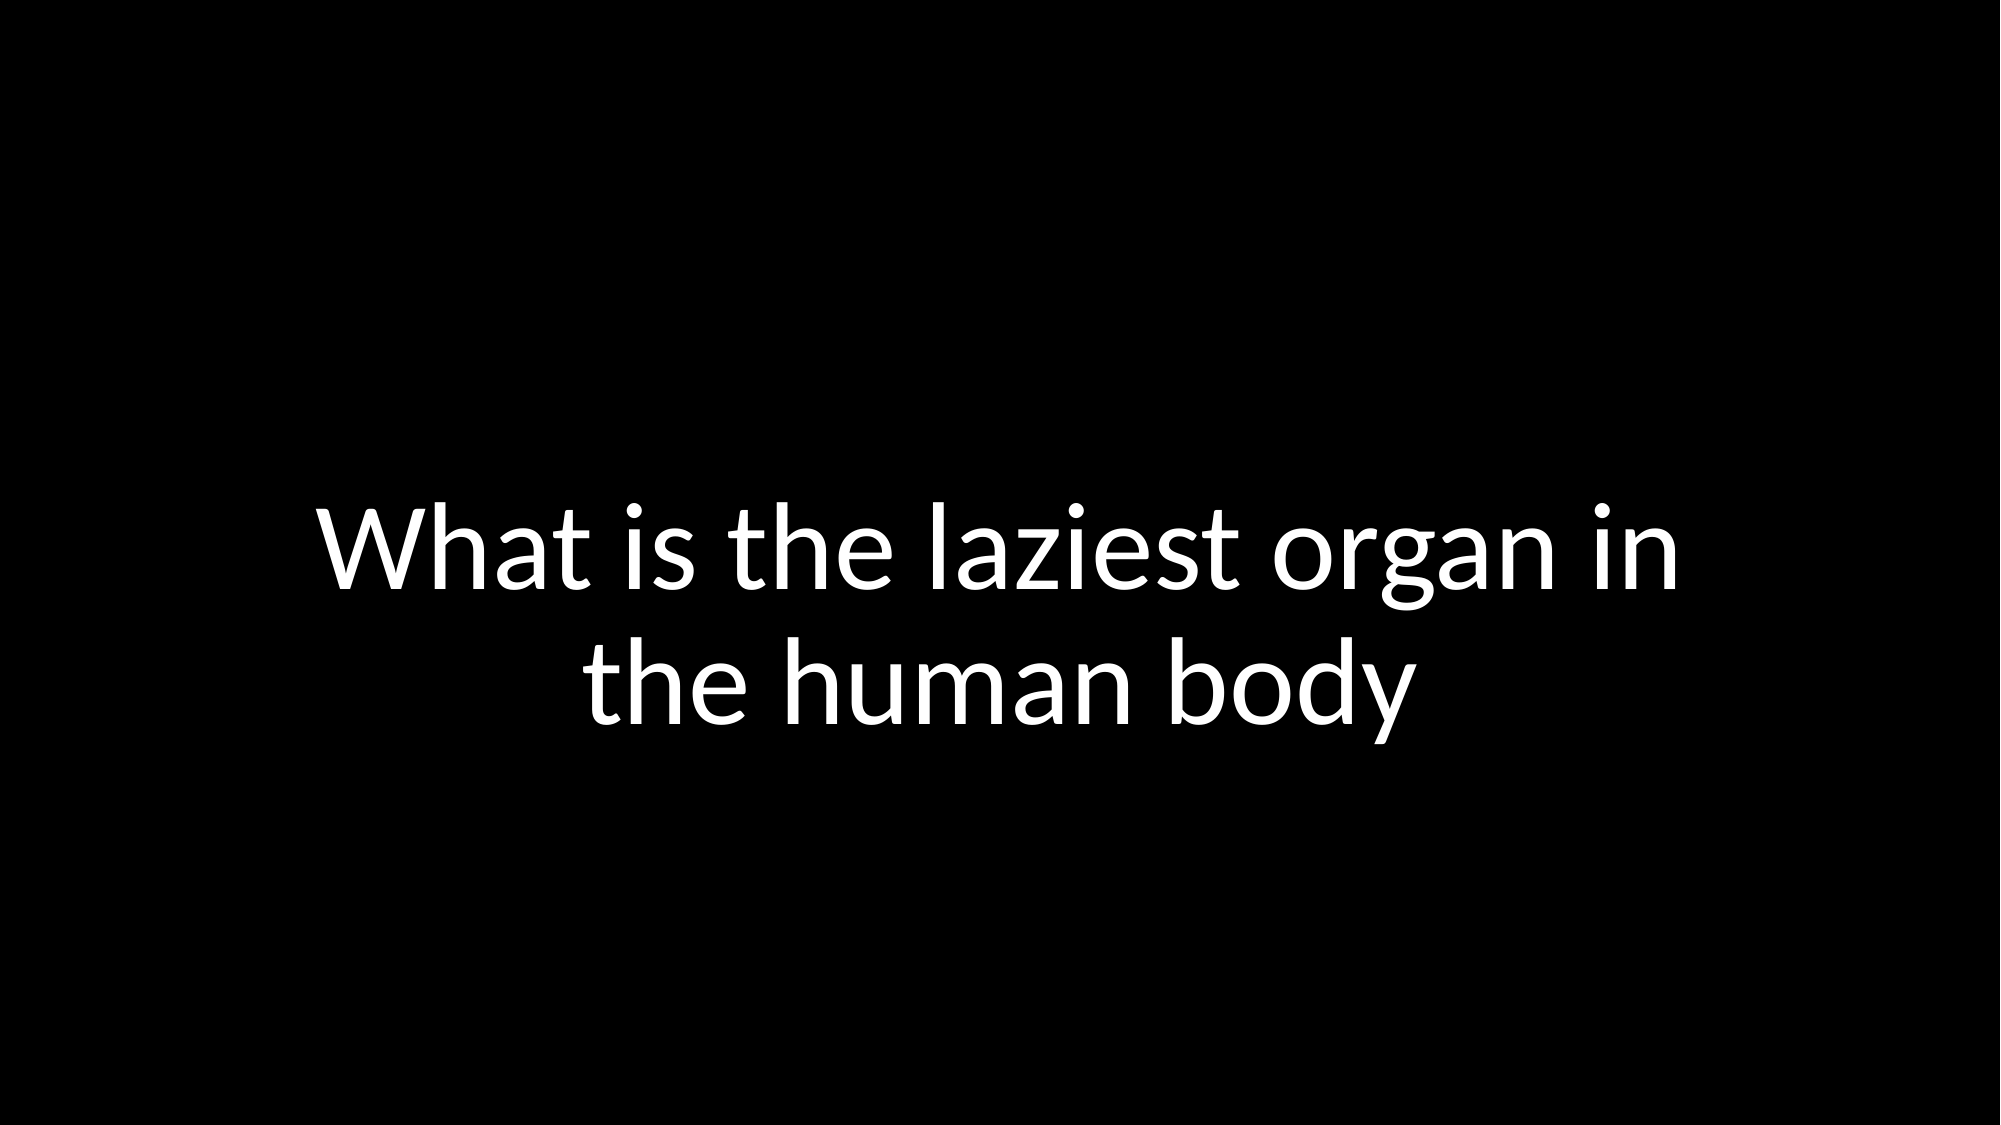

# What is the laziest organ in the human body